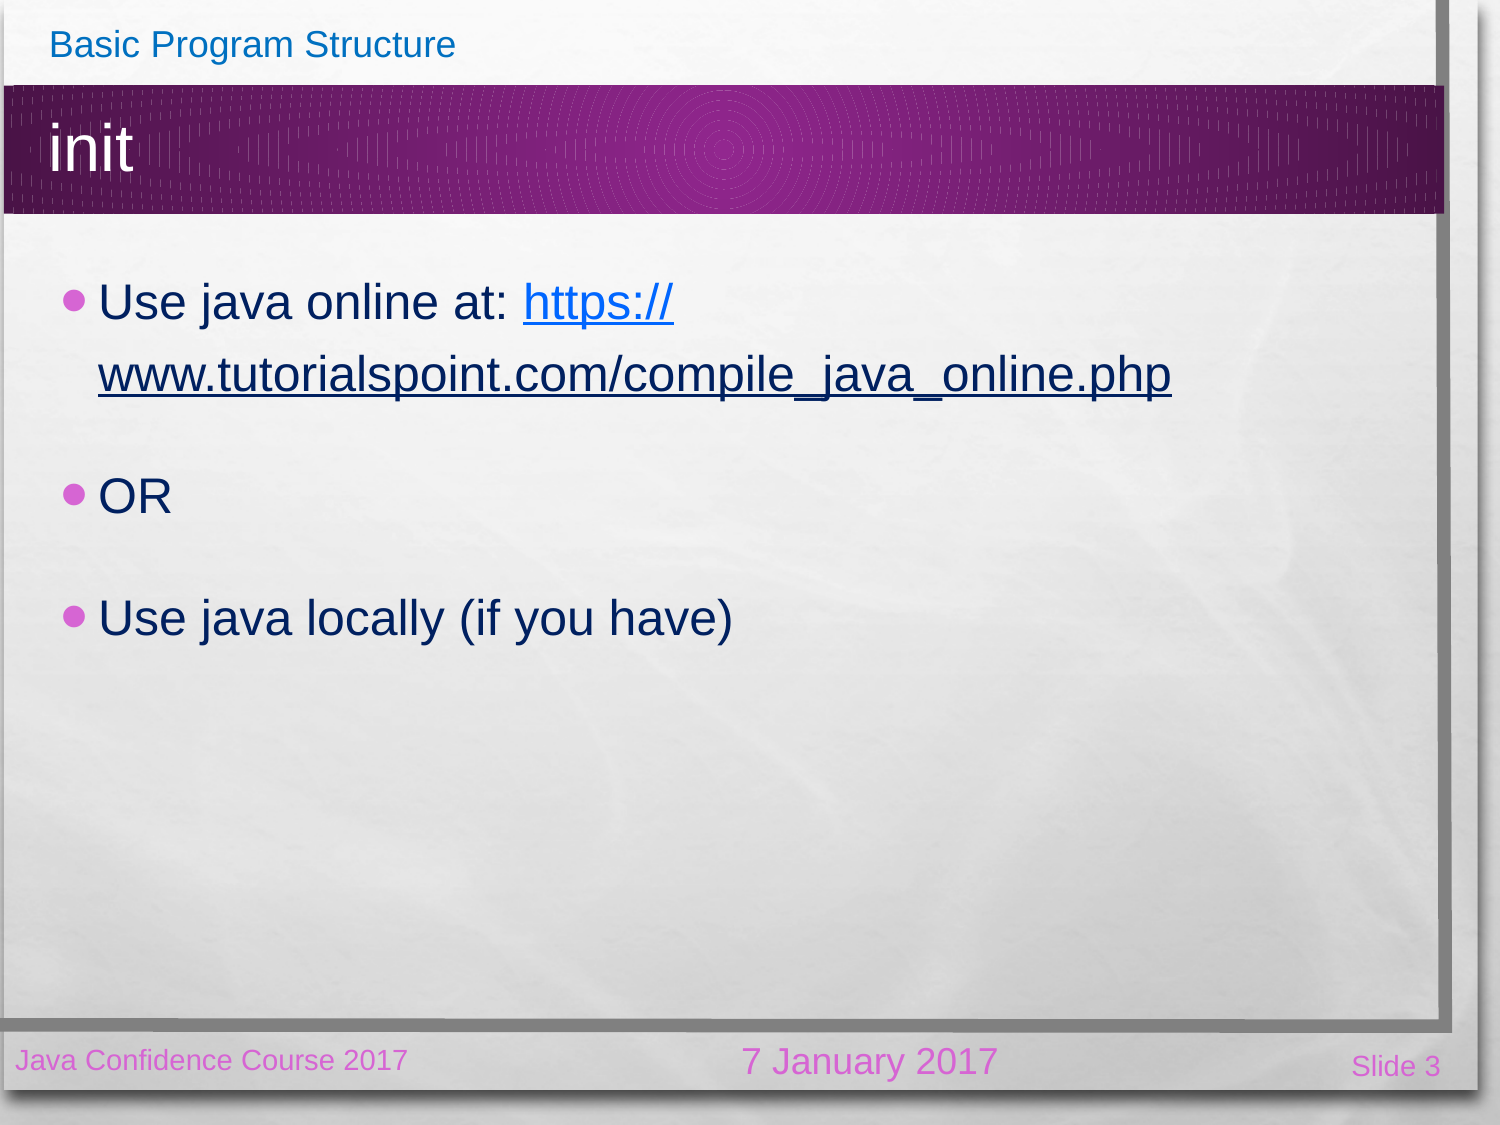

# init
Use java online at: https://www.tutorialspoint.com/compile_java_online.php
OR
Use java locally (if you have)
7 January 2017
Java Confidence Course 2017
Slide 3